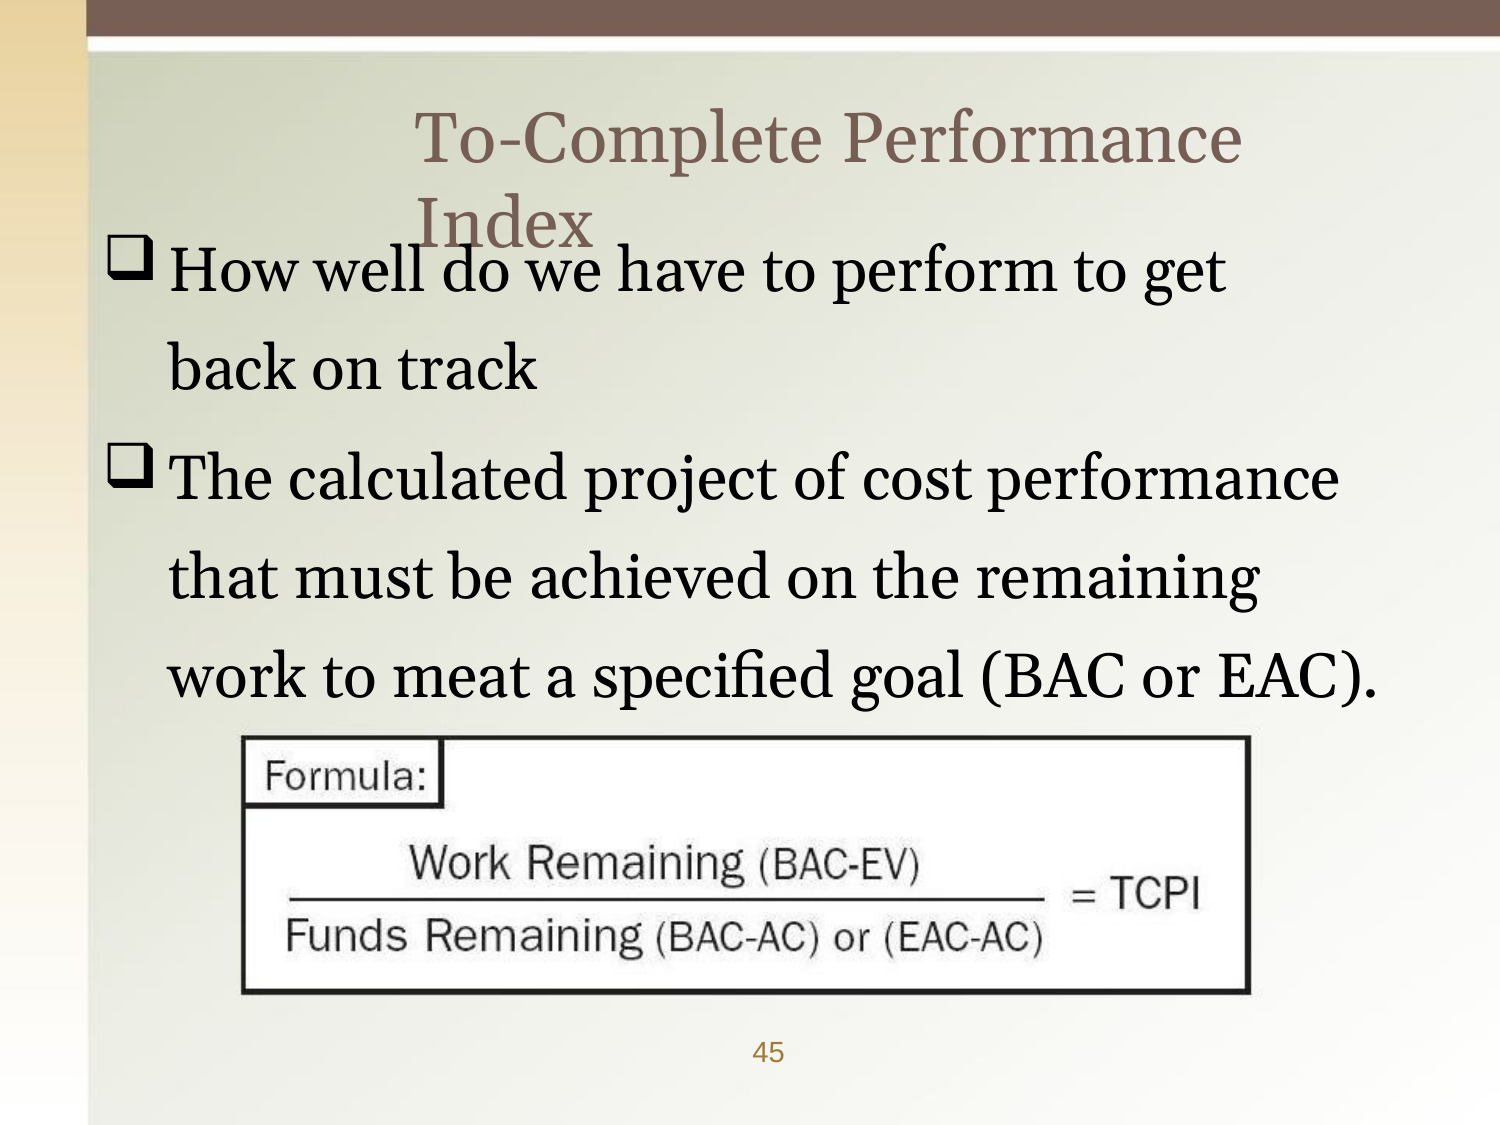

# To-Complete Performance Index
How well do we have to perform to get back on track
The calculated project of cost performance that must be achieved on the remaining work to meat a specified goal (BAC or EAC).

45